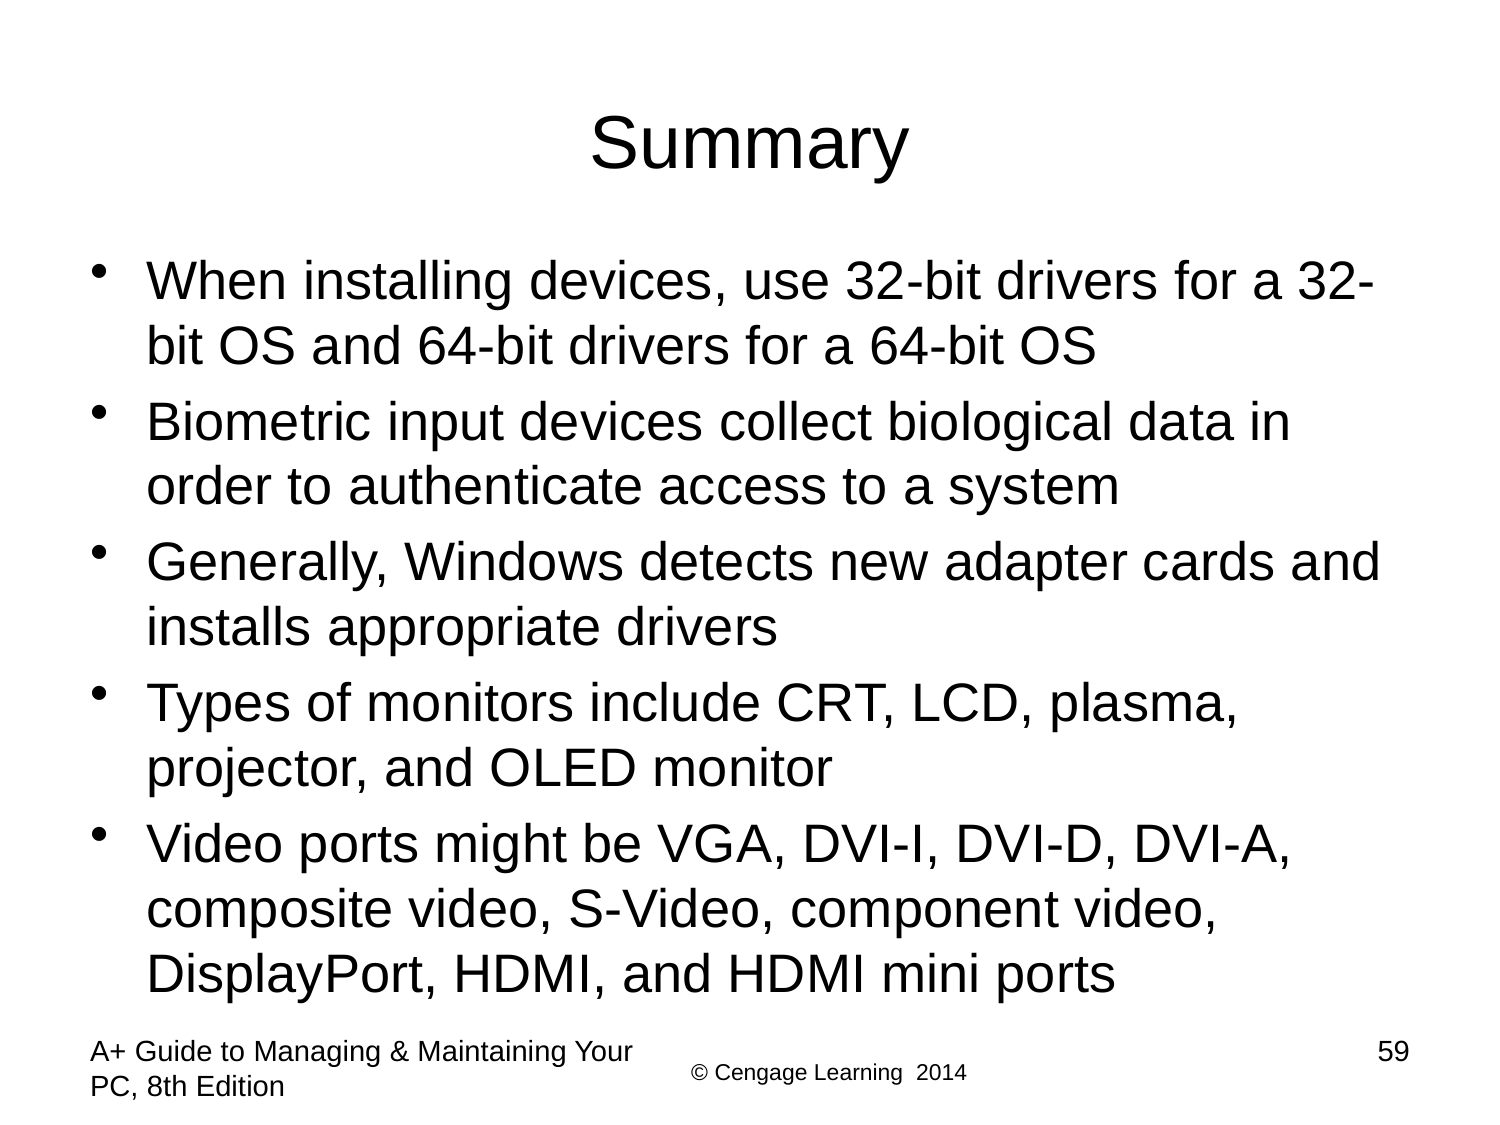

# Summary
When installing devices, use 32-bit drivers for a 32-bit OS and 64-bit drivers for a 64-bit OS
Biometric input devices collect biological data in order to authenticate access to a system
Generally, Windows detects new adapter cards and installs appropriate drivers
Types of monitors include CRT, LCD, plasma, projector, and OLED monitor
Video ports might be VGA, DVI-I, DVI-D, DVI-A, composite video, S-Video, component video, DisplayPort, HDMI, and HDMI mini ports
A+ Guide to Managing & Maintaining Your PC, 8th Edition
59